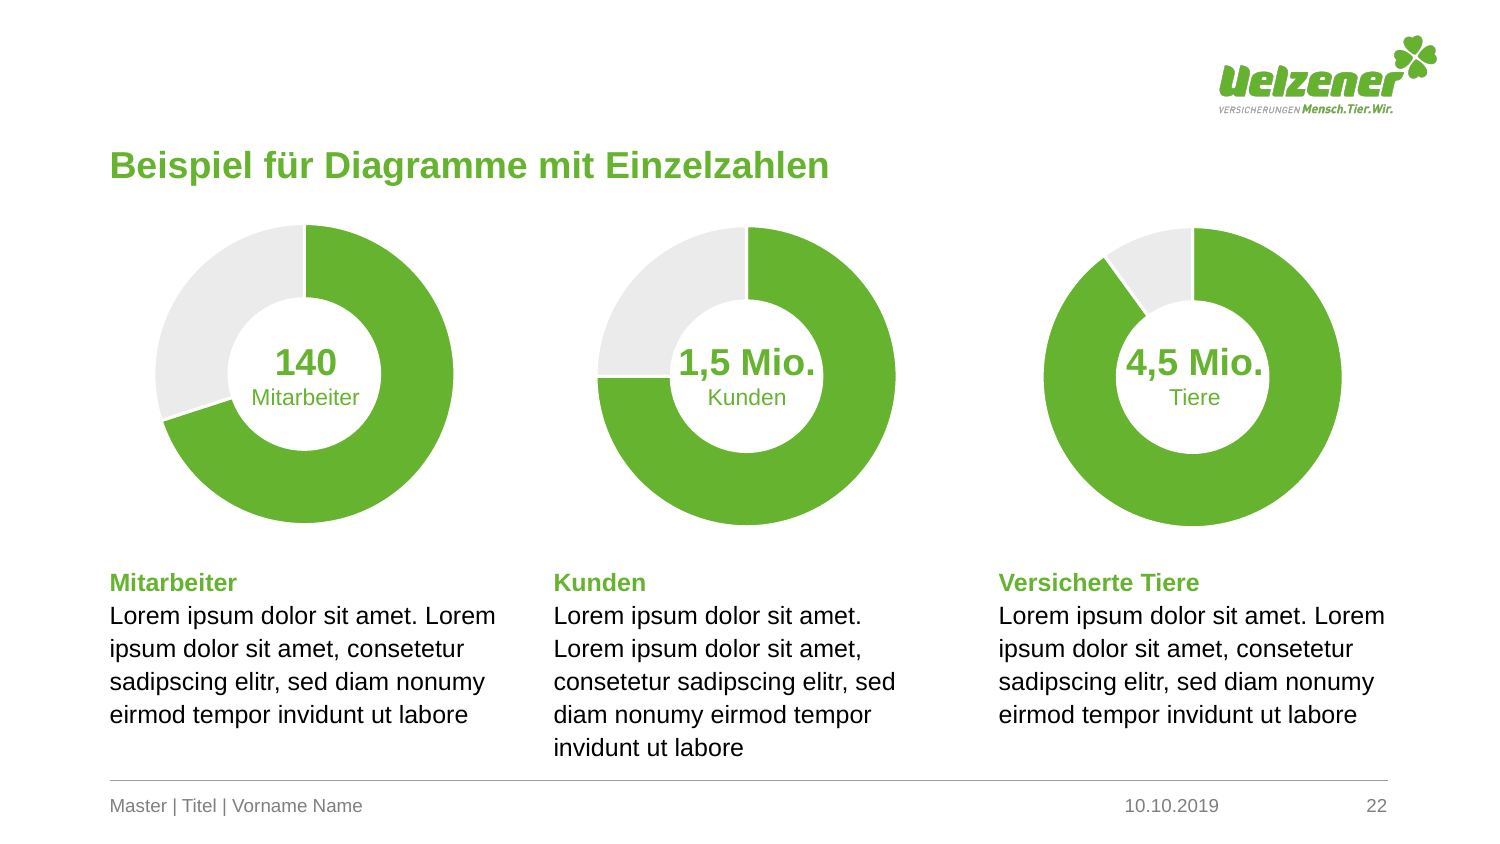

# Beispiel für Diagramme mit Einzelzahlen

### Chart

| Category | Anzahl |
|---|---|
| Mitarbeiter | 140.0 |
| ToNextStep | 60.0 |

### Chart

| Category |
|---|

### Chart

| Category |
|---|

### Chart

| Category | Anzahl |
|---|---|
| Kunden | 1500000.0 |
| ToNextStep | 500000.0 |

### Chart

| Category | Anzahl |
|---|---|
| Tiere | 4500000.0 |
| ToNextStep | 500000.0 |
140
Mitarbeiter
1,5 Mio.
Kunden
4,5 Mio.
Tiere
Kunden
Lorem ipsum dolor sit amet. Lorem ipsum dolor sit amet, consetetur sadipscing elitr, sed diam nonumy eirmod tempor invidunt ut labore

Mitarbeiter
Lorem ipsum dolor sit amet. Lorem ipsum dolor sit amet, consetetur sadipscing elitr, sed diam nonumy eirmod tempor invidunt ut labore

Versicherte Tiere
Lorem ipsum dolor sit amet. Lorem ipsum dolor sit amet, consetetur sadipscing elitr, sed diam nonumy eirmod tempor invidunt ut labore

Master | Titel | Vorname Name
10.10.2019
22